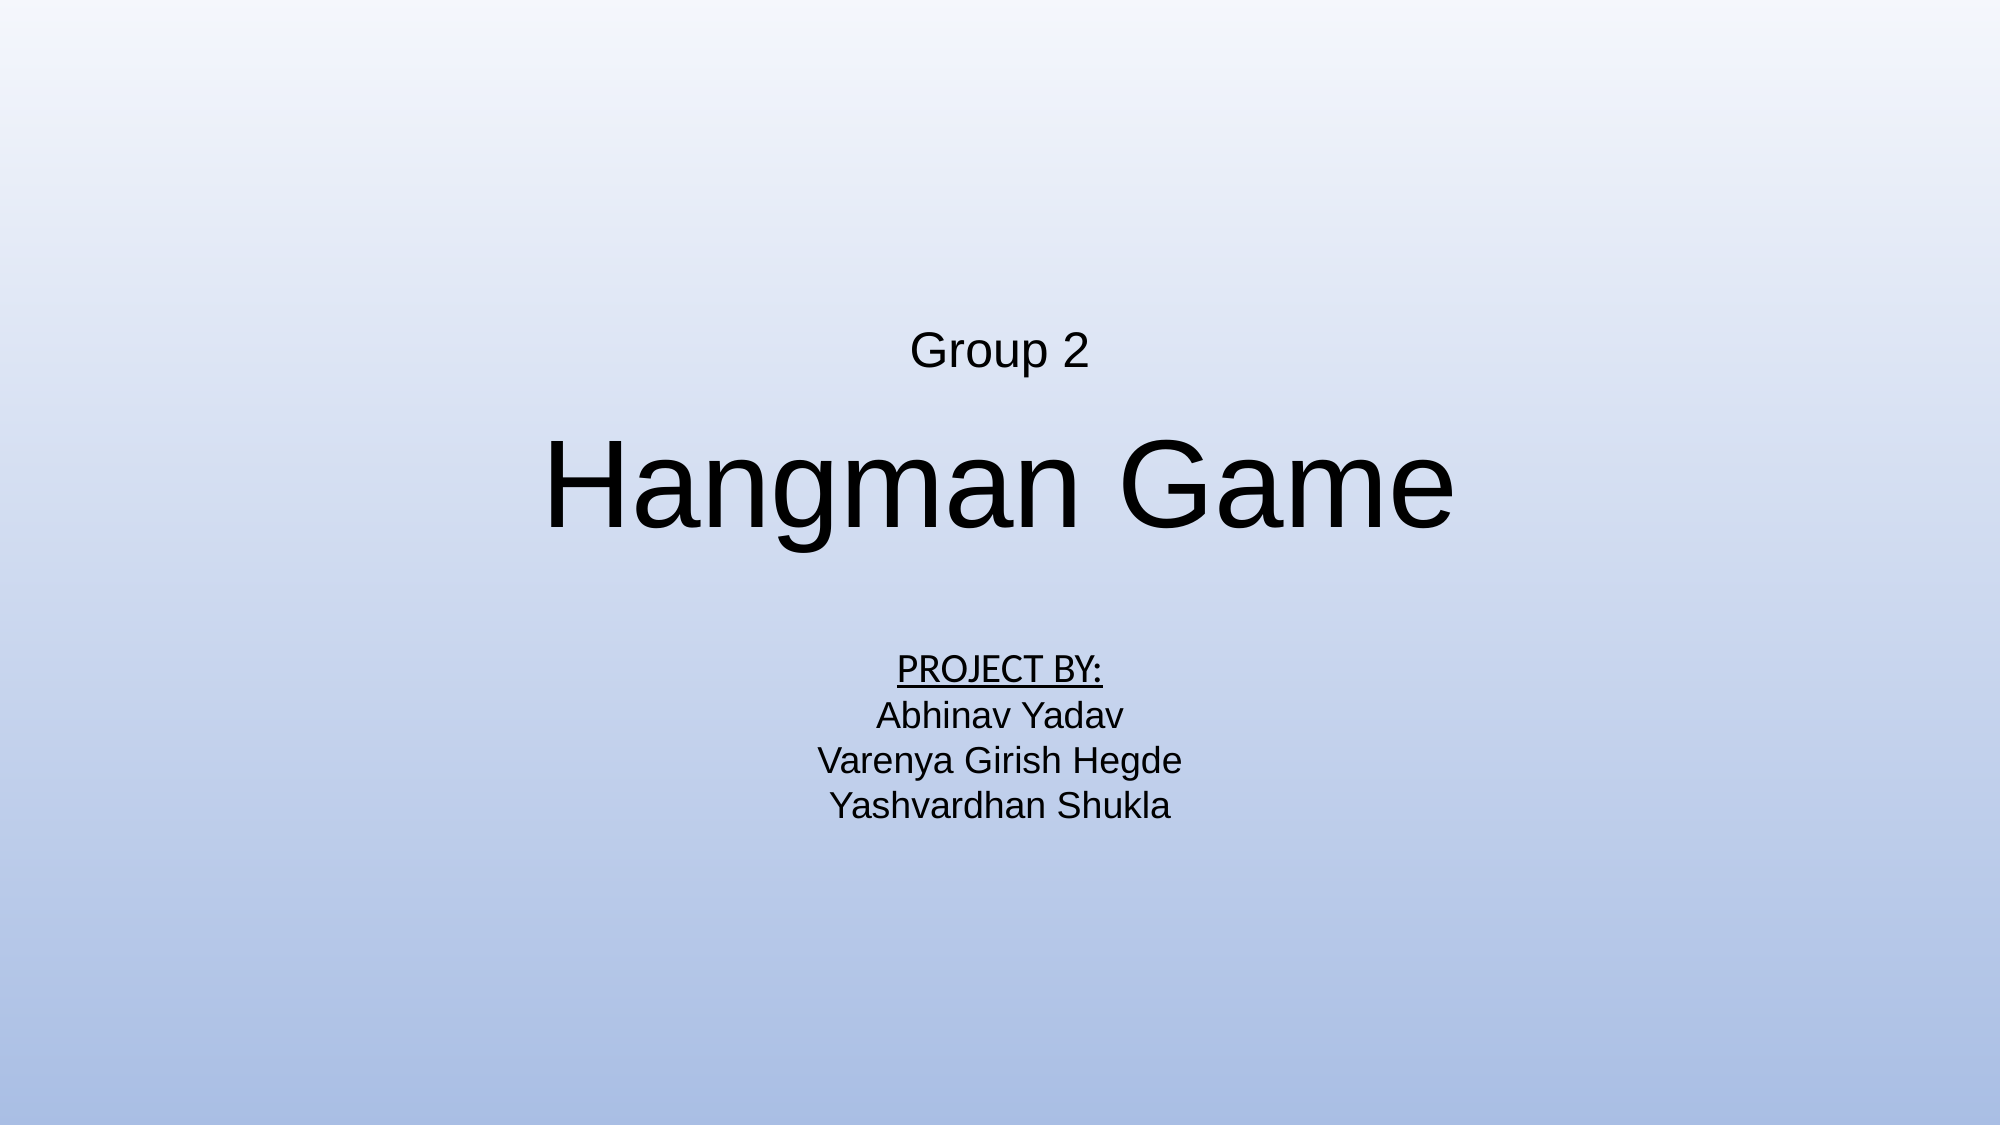

Group 2
# Hangman Game
PROJECT BY:
Abhinav Yadav
Varenya Girish Hegde
Yashvardhan Shukla